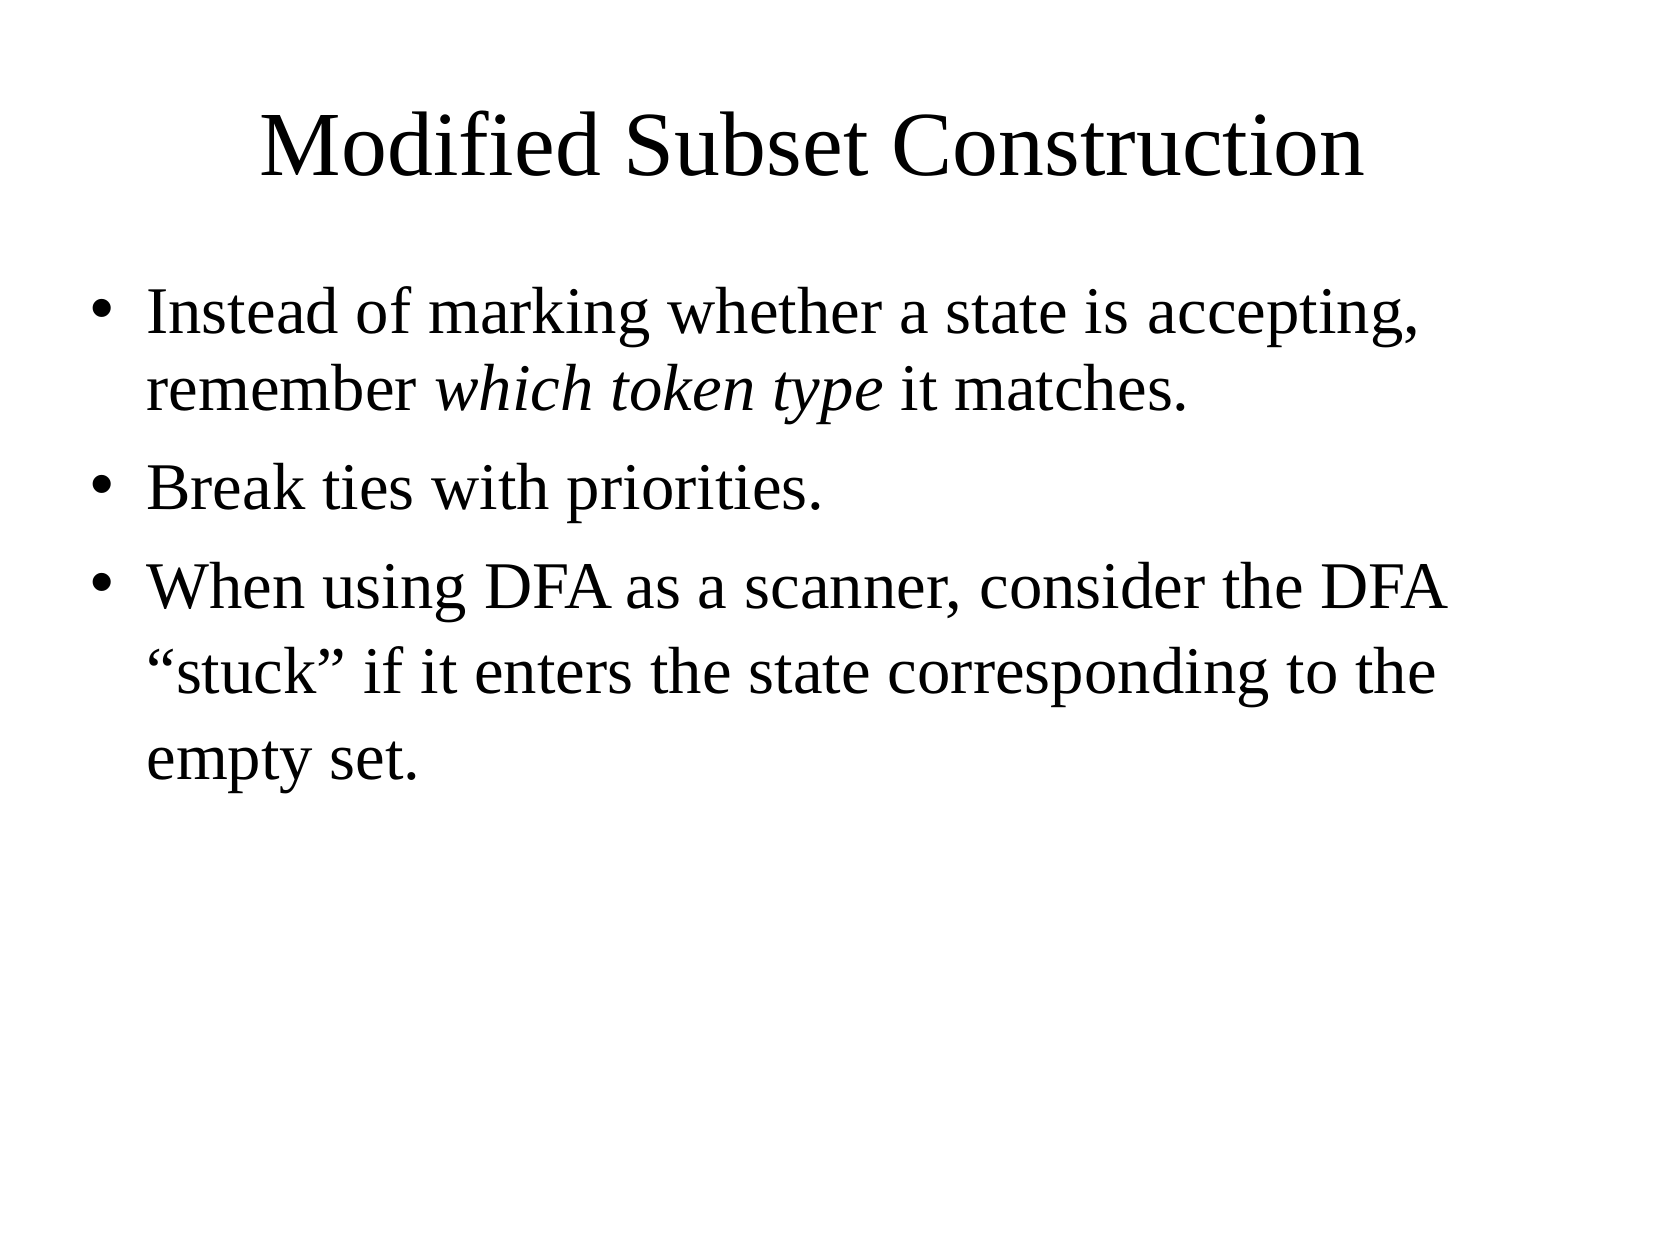

# Modified Subset Construction
Instead of marking whether a state is accepting, remember which token type it matches.
Break ties with priorities.
When using DFA as a scanner, consider the DFA “stuck” if it enters the state corresponding to the empty set.